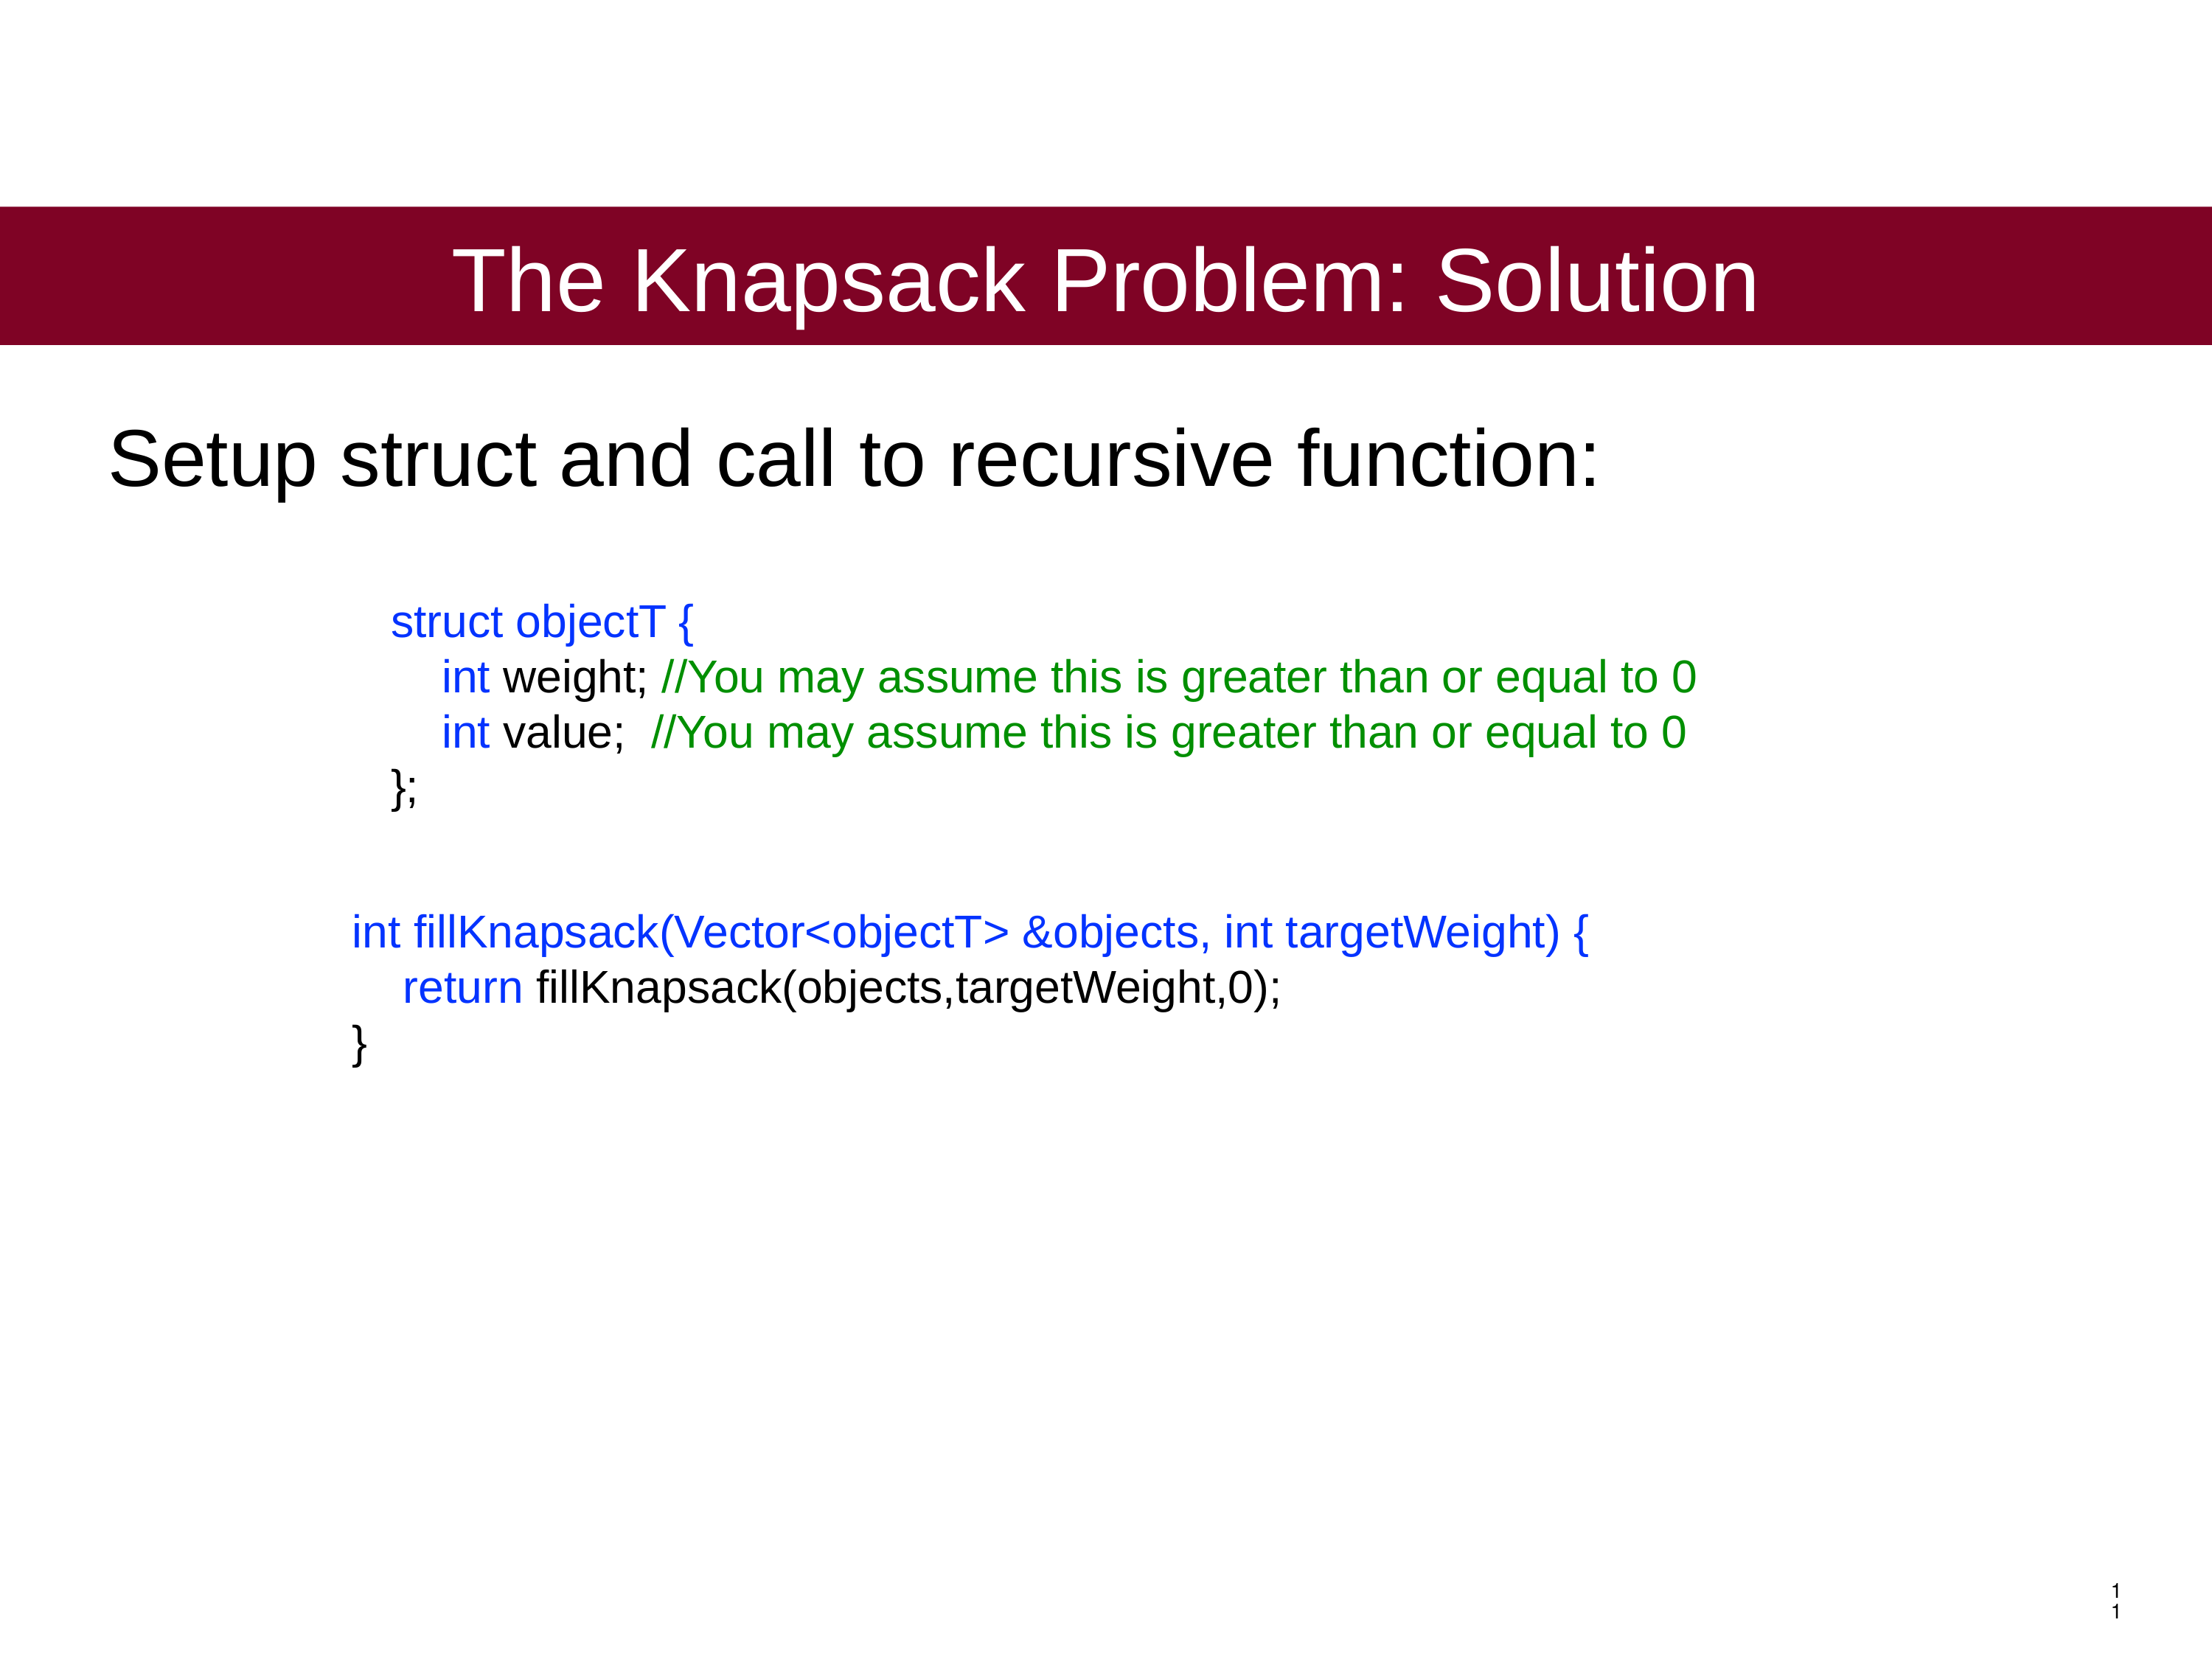

The Knapsack Problem: Solution
Setup struct and call to recursive function:
struct objectT {
    int weight; //You may assume this is greater than or equal to 0
    int value;  //You may assume this is greater than or equal to 0
};
int fillKnapsack(Vector<objectT> &objects, int targetWeight) {
    return fillKnapsack(objects,targetWeight,0);
}
11